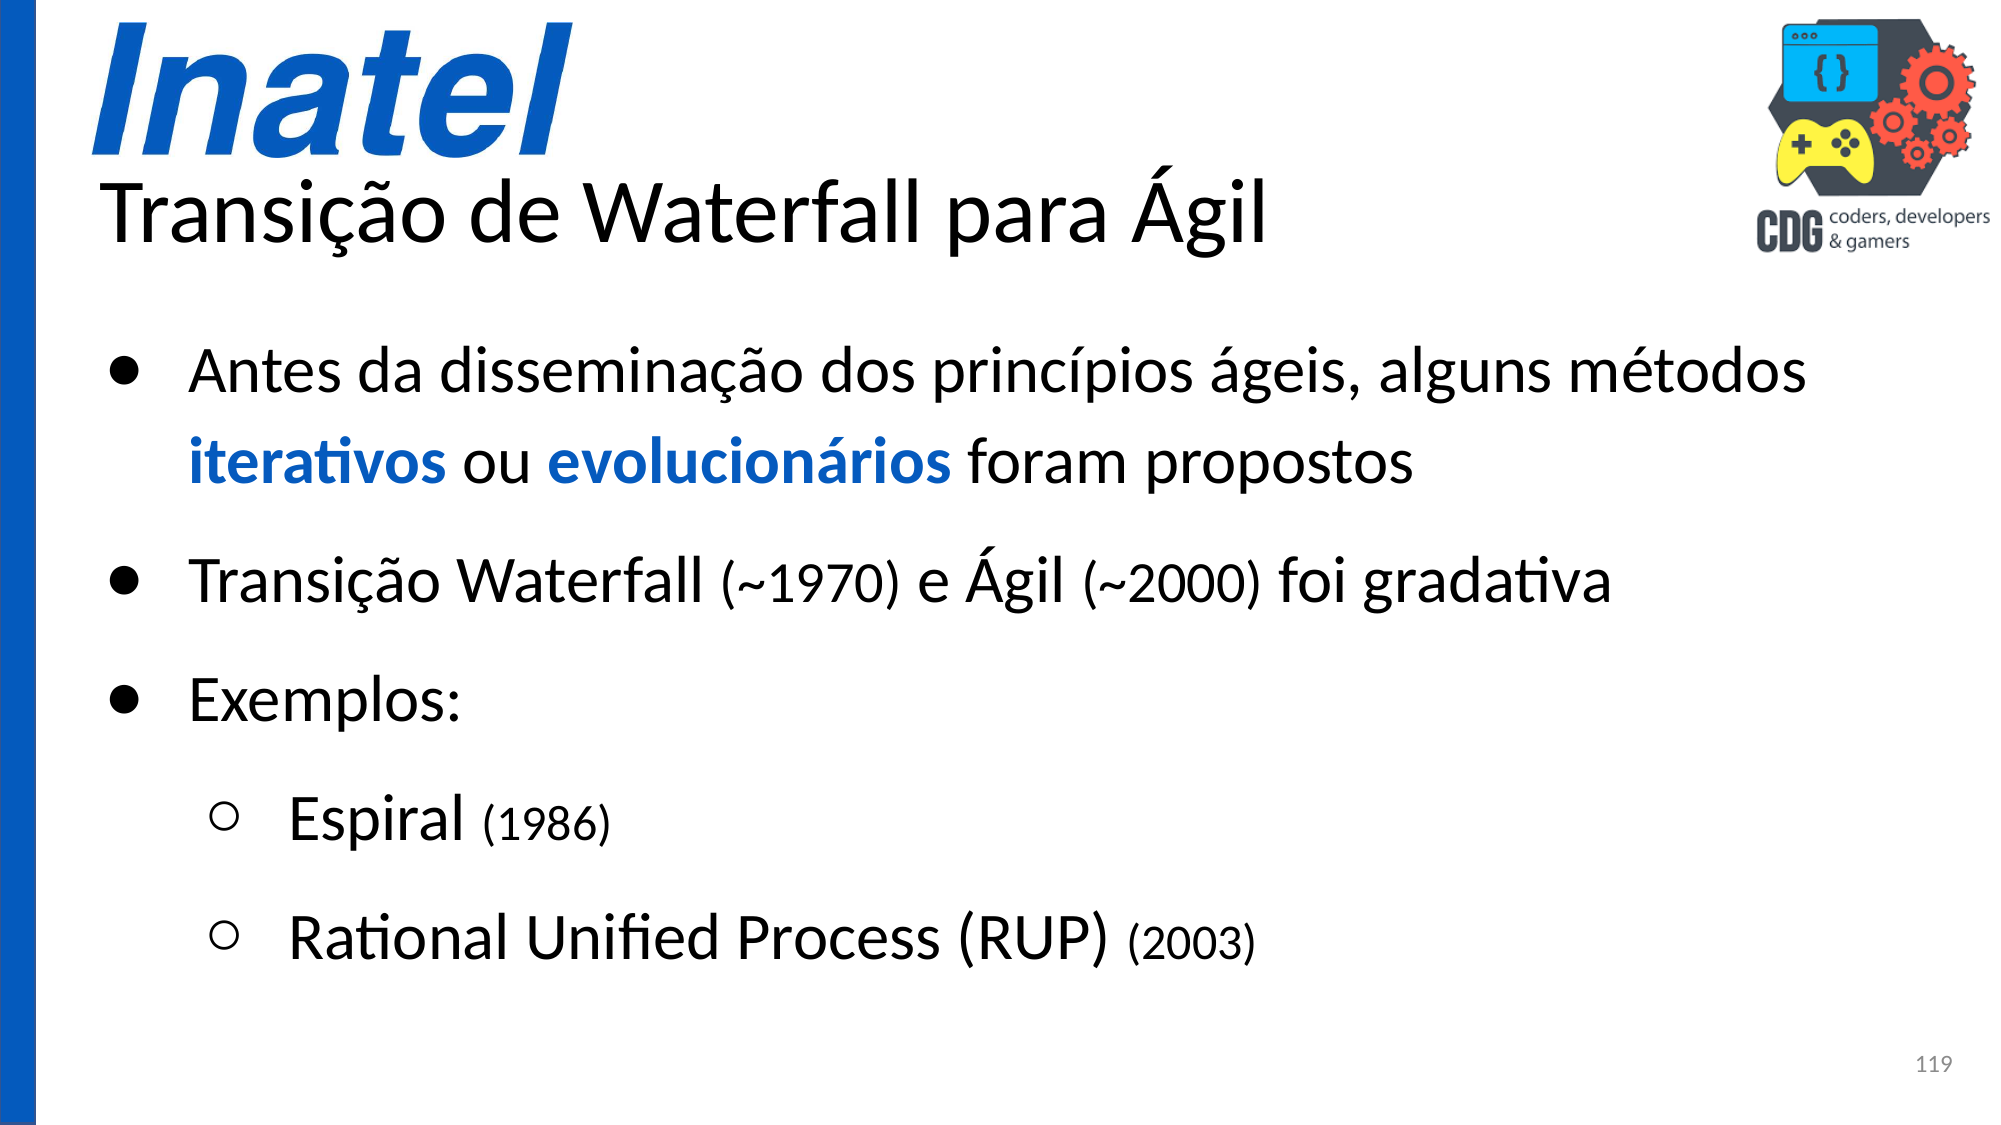

# Transição de Waterfall para Ágil
Antes da disseminação dos princípios ágeis, alguns métodos iterativos ou evolucionários foram propostos
Transição Waterfall (~1970) e Ágil (~2000) foi gradativa
Exemplos:
Espiral (1986)
Rational Unified Process (RUP) (2003)

119